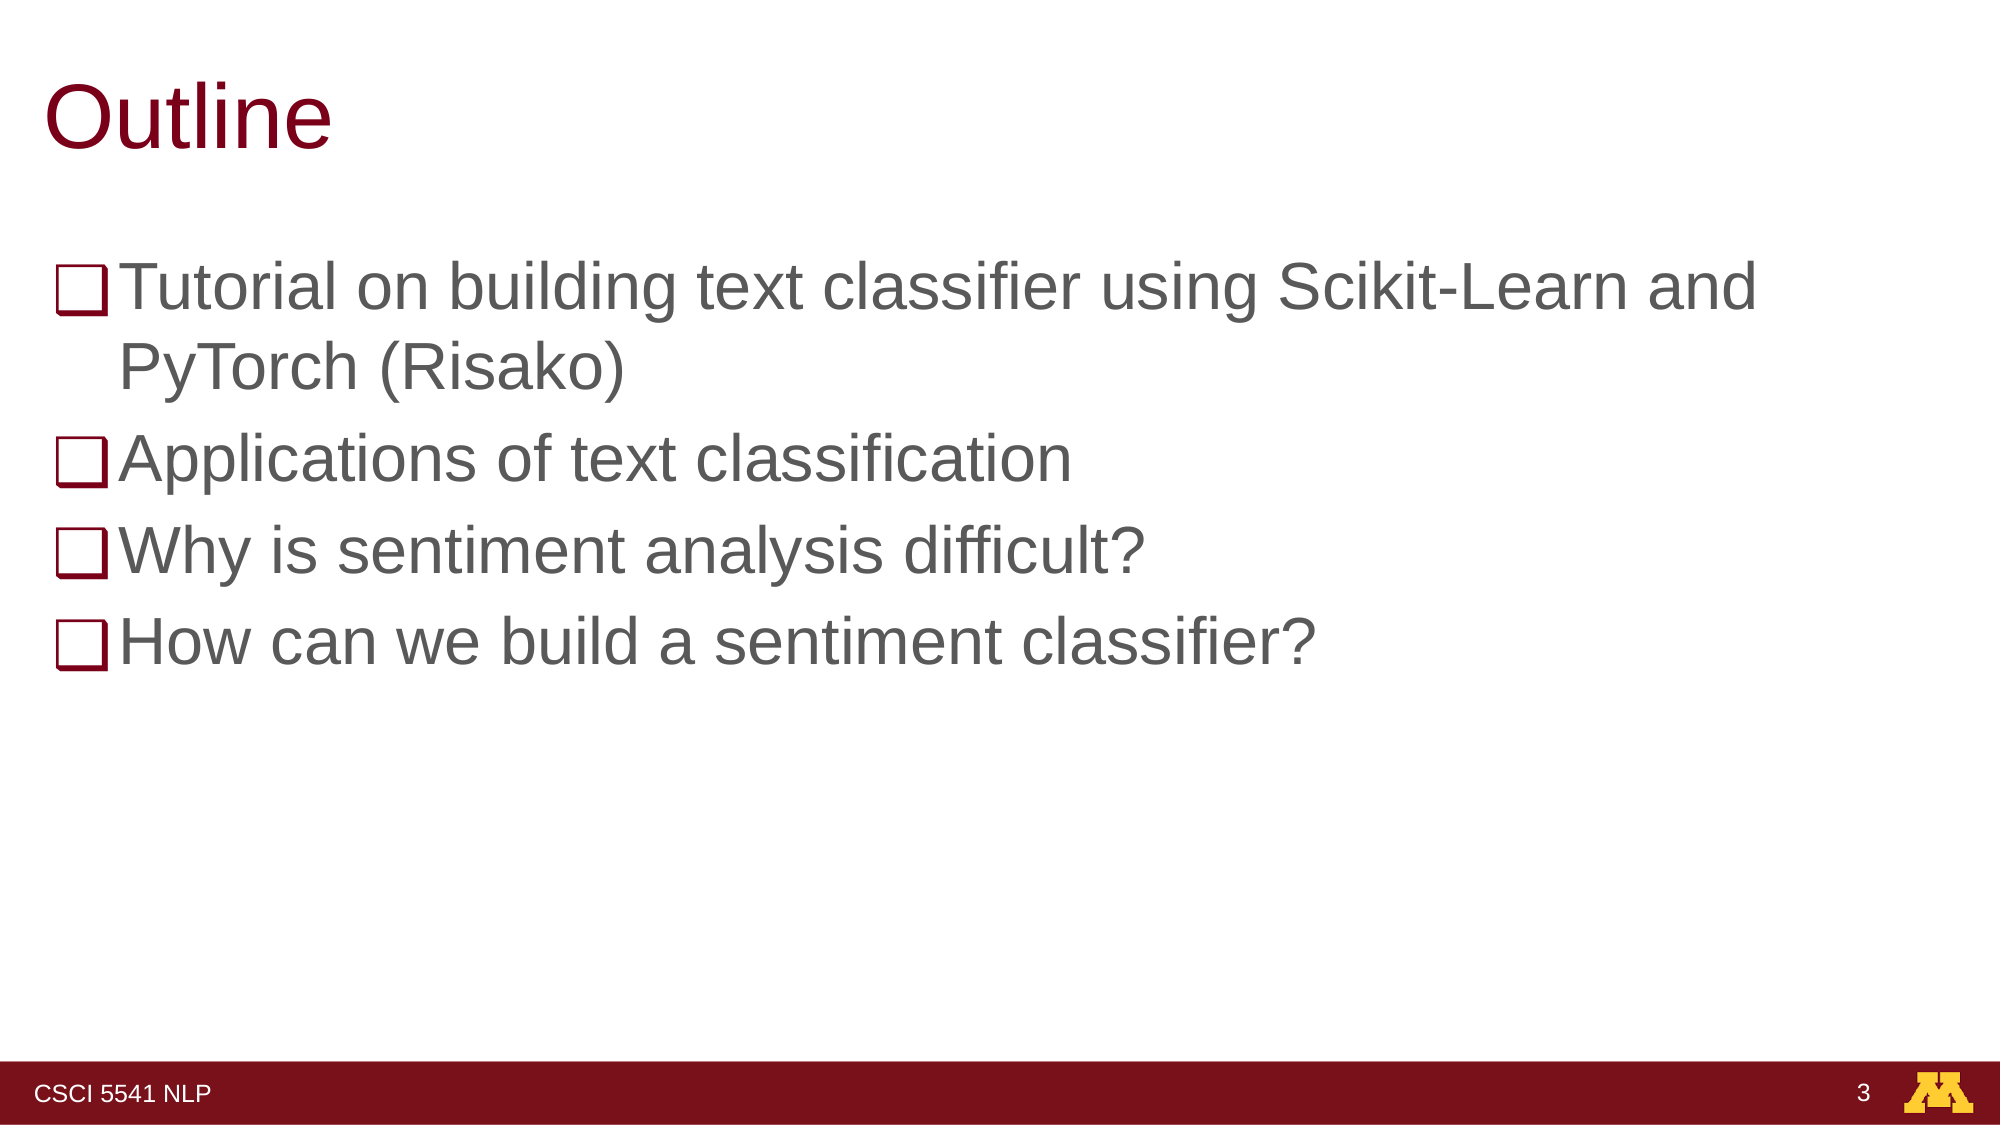

# Outline
Tutorial on building text classifier using Scikit-Learn and PyTorch (Risako)
Applications of text classification
Why is sentiment analysis difficult?
How can we build a sentiment classifier?

3